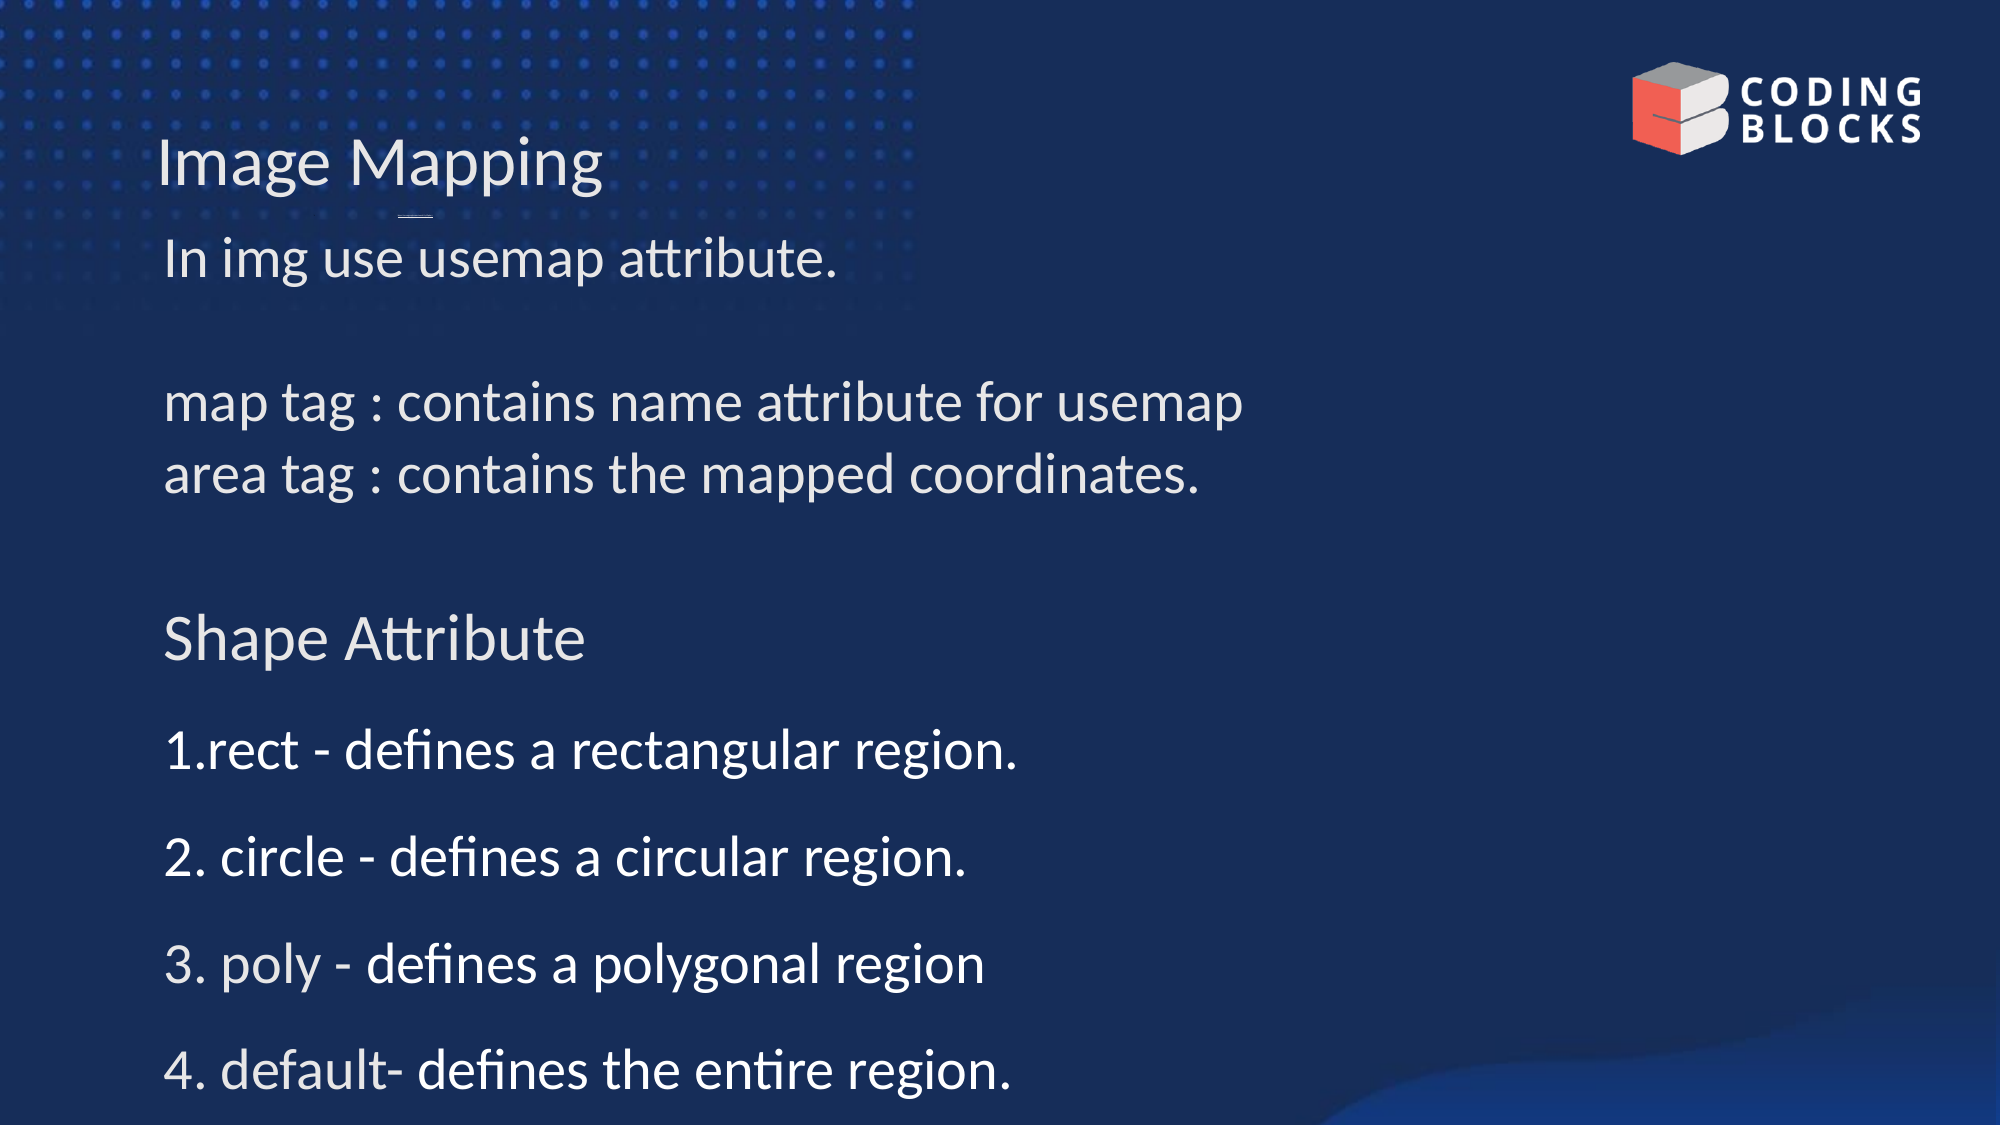

# Image Mapping
https://www.google.com/search?q=flipkart
In img use usemap attribute.

map tag : contains name attribute for usemap
area tag : contains the mapped coordinates.

Shape Attribute
1.rect - defines a rectangular region.
2. circle - defines a circular region.
3. poly - defines a polygonal region
4. default- defines the entire region.